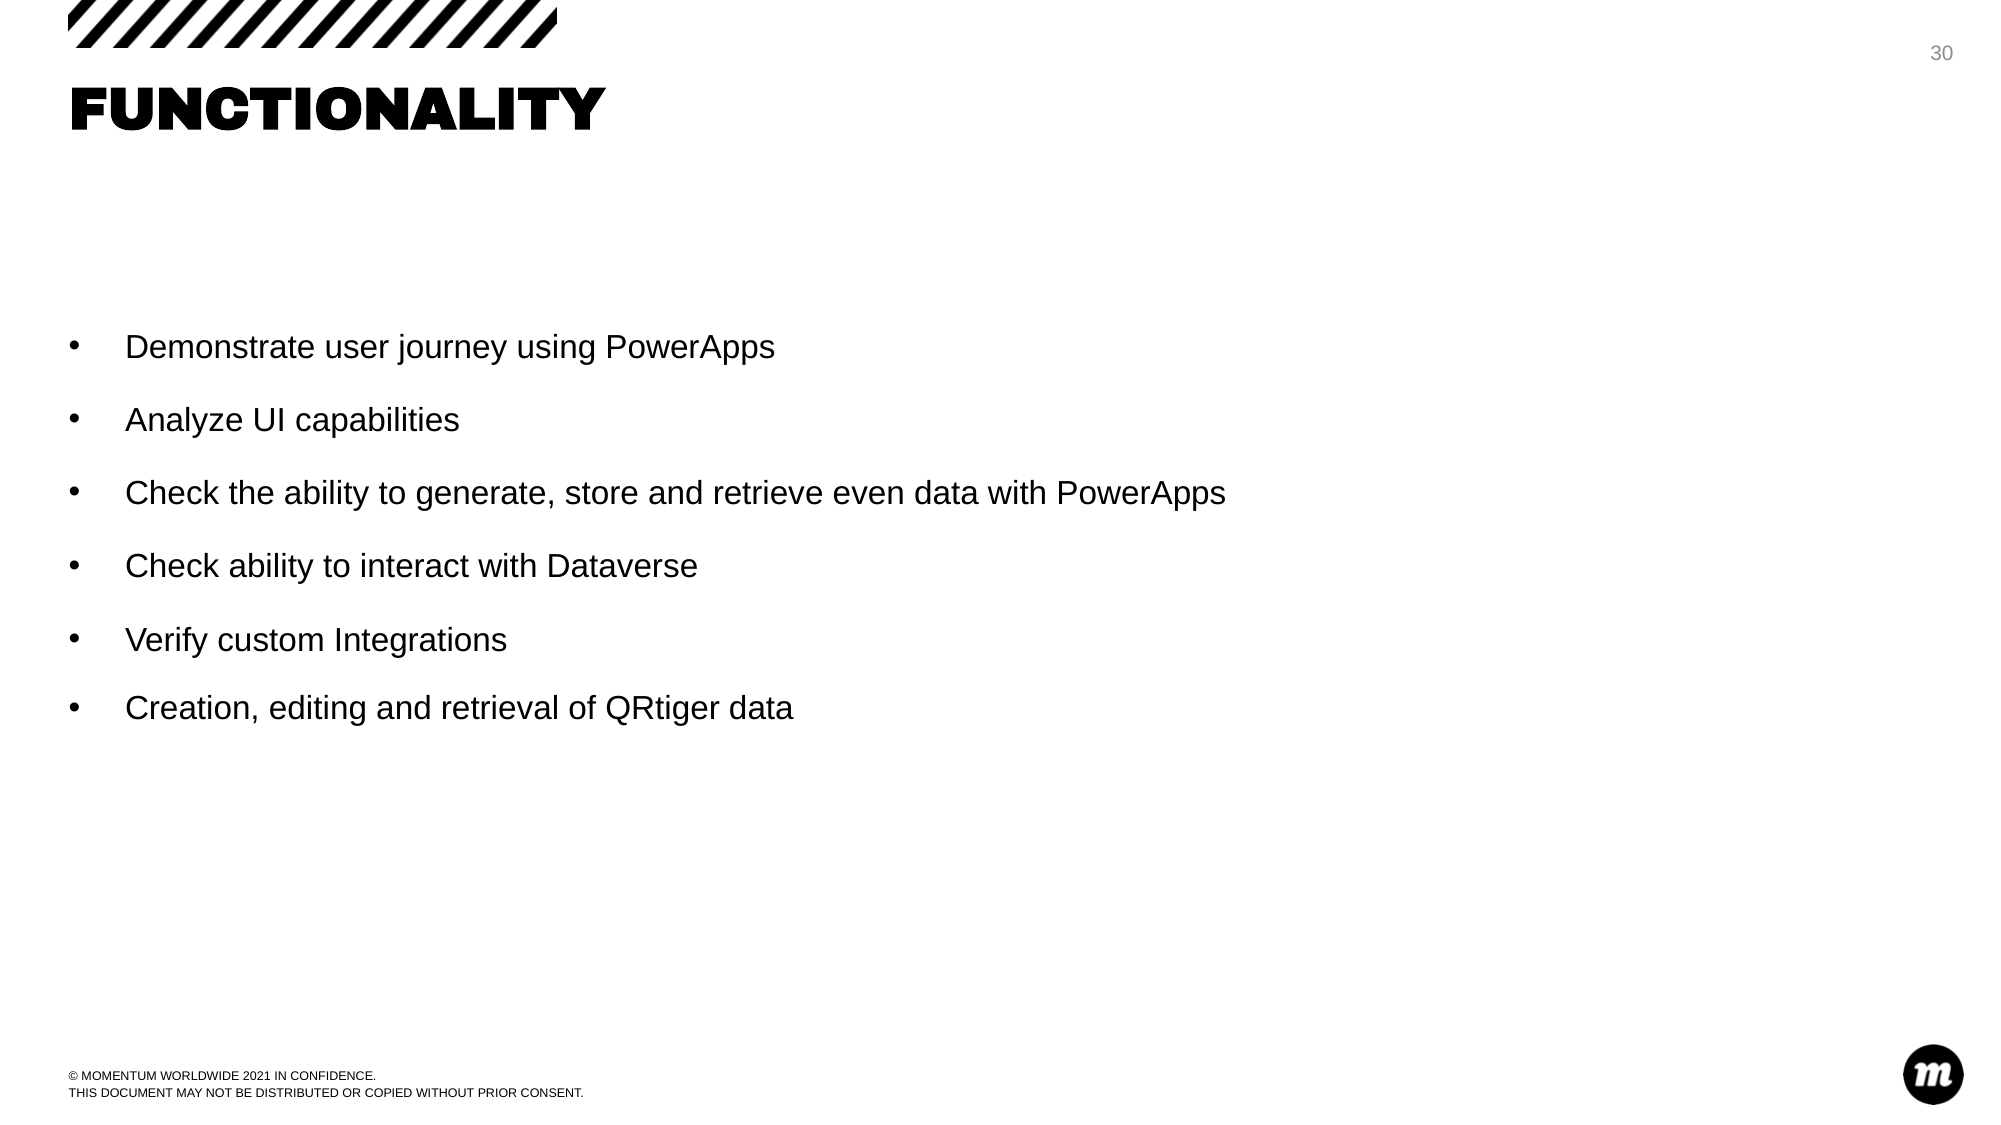

30
# FUNCTIONALITY
Demonstrate user journey using PowerApps
Analyze UI capabilities
Check the ability to generate, store and retrieve even data with PowerApps
Check ability to interact with Dataverse
Verify custom Integrations
Creation, editing and retrieval of QRtiger data